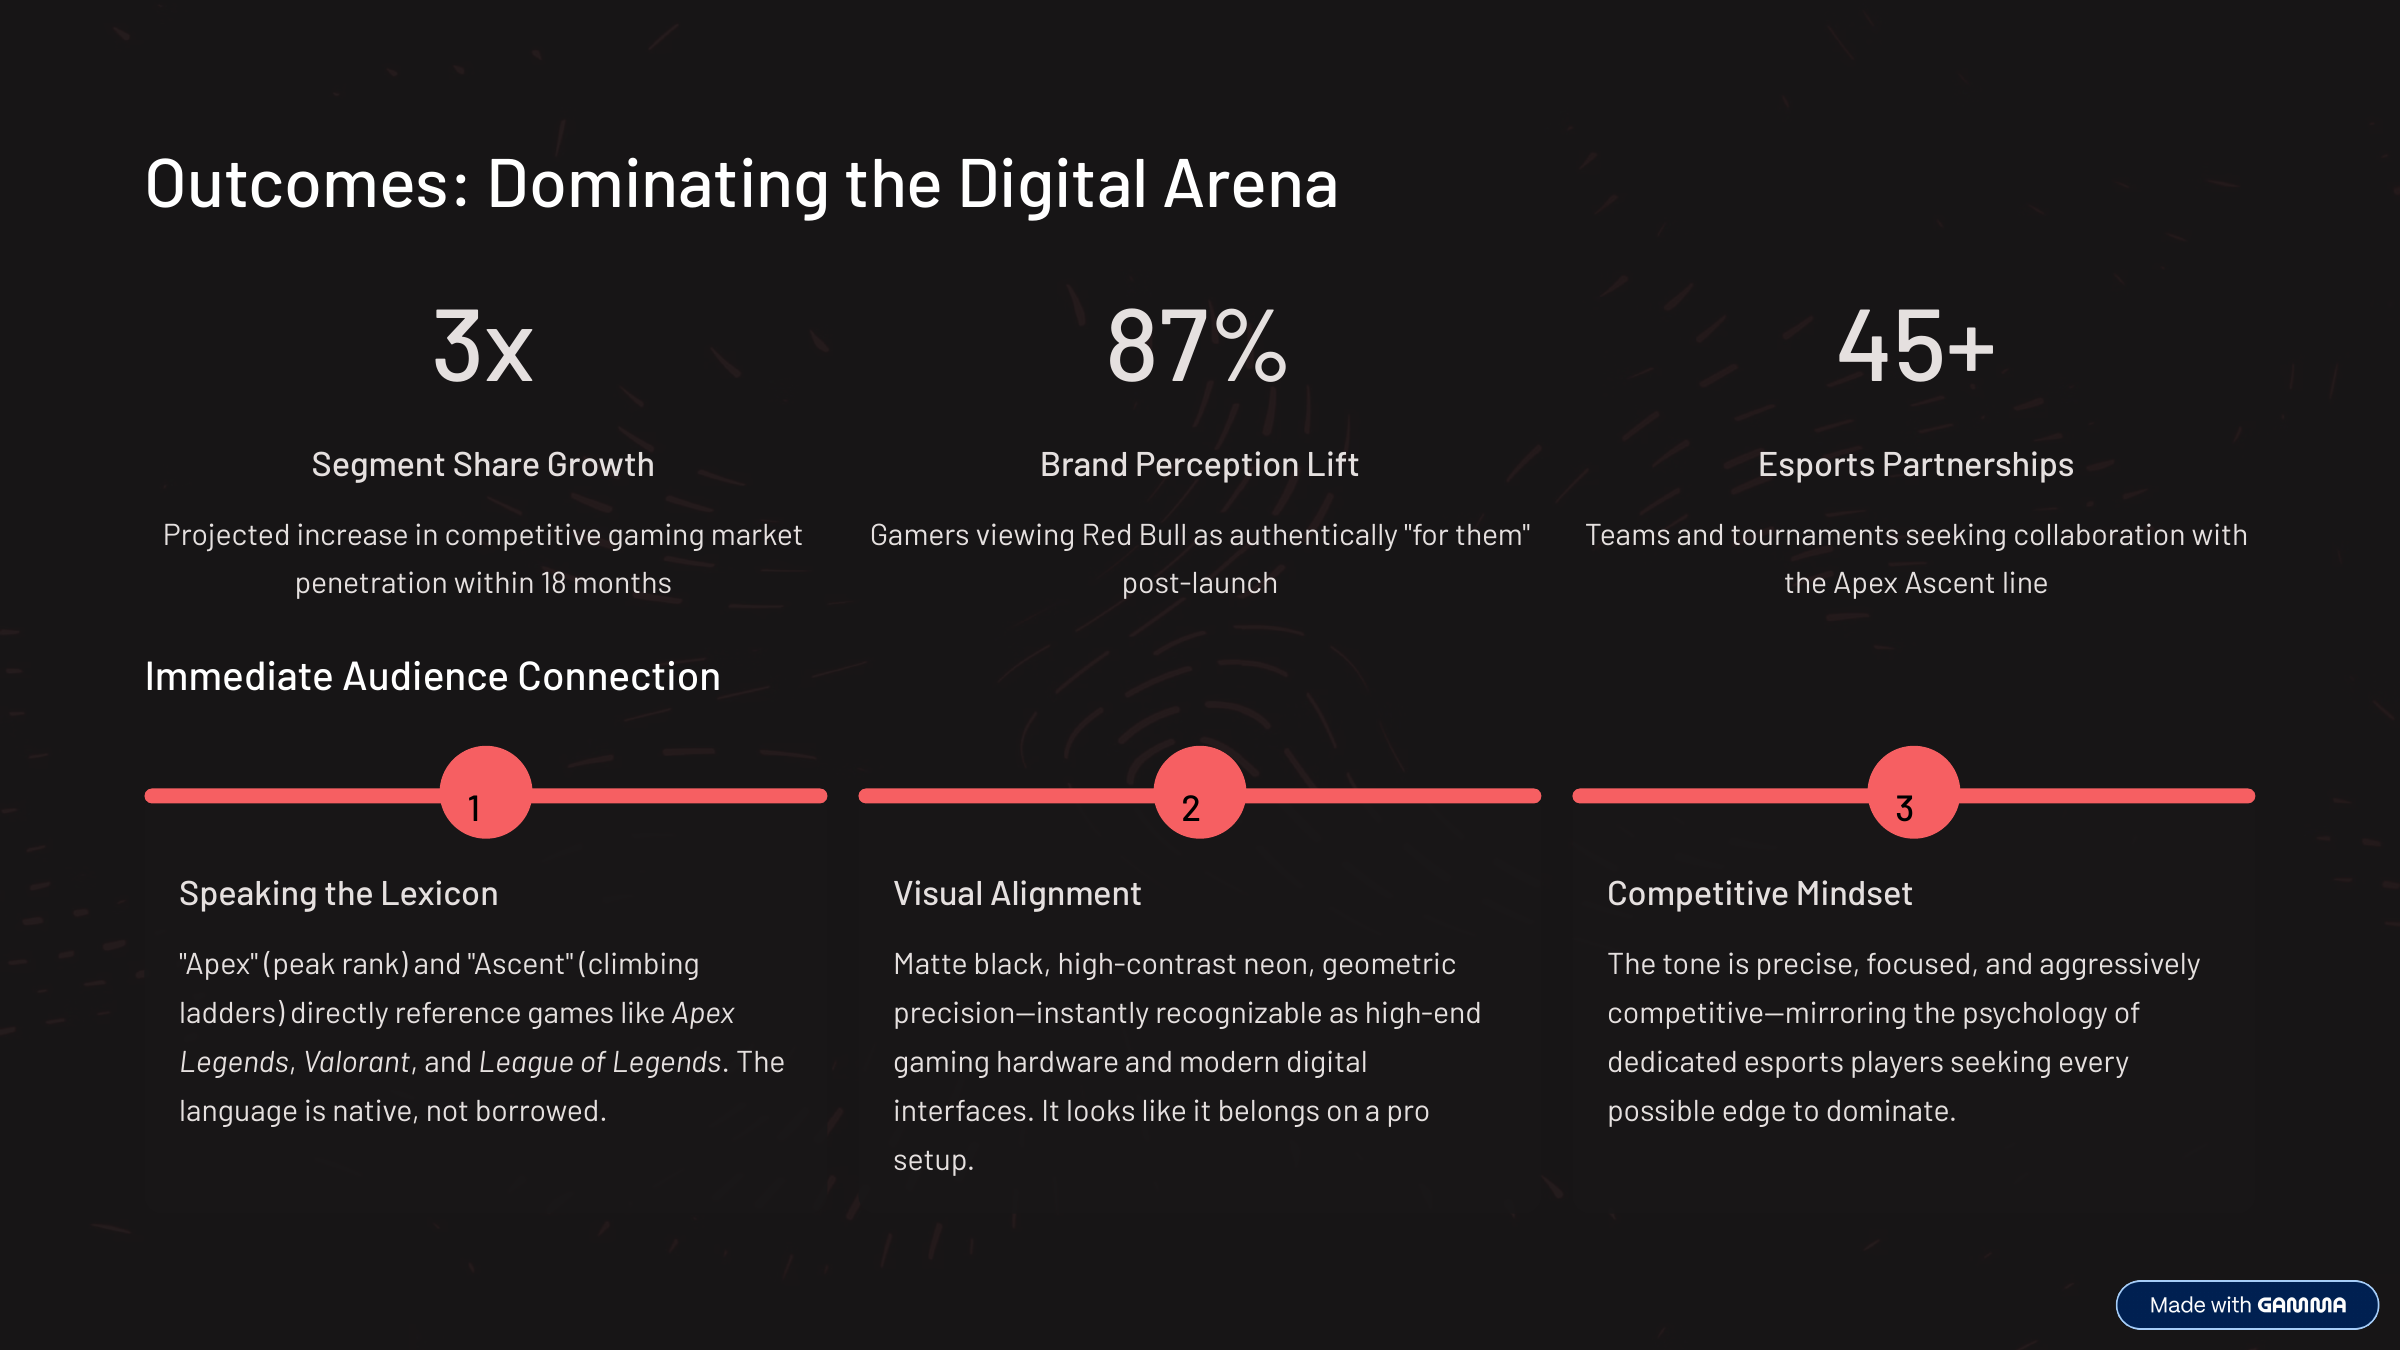

Outcomes: Dominating the Digital Arena
3x
87%
45+
Segment Share Growth
Brand Perception Lift
Esports Partnerships
Projected increase in competitive gaming market penetration within 18 months
Gamers viewing Red Bull as authentically "for them" post-launch
Teams and tournaments seeking collaboration with the Apex Ascent line
Immediate Audience Connection

1
2
3

Speaking the Lexicon
Visual Alignment
Competitive Mindset
"Apex" (peak rank) and "Ascent" (climbing ladders) directly reference games like Apex Legends, Valorant, and League of Legends. The language is native, not borrowed.
Matte black, high-contrast neon, geometric precision—instantly recognizable as high-end gaming hardware and modern digital interfaces. It looks like it belongs on a pro setup.
The tone is precise, focused, and aggressively competitive—mirroring the psychology of dedicated esports players seeking every possible edge to dominate.